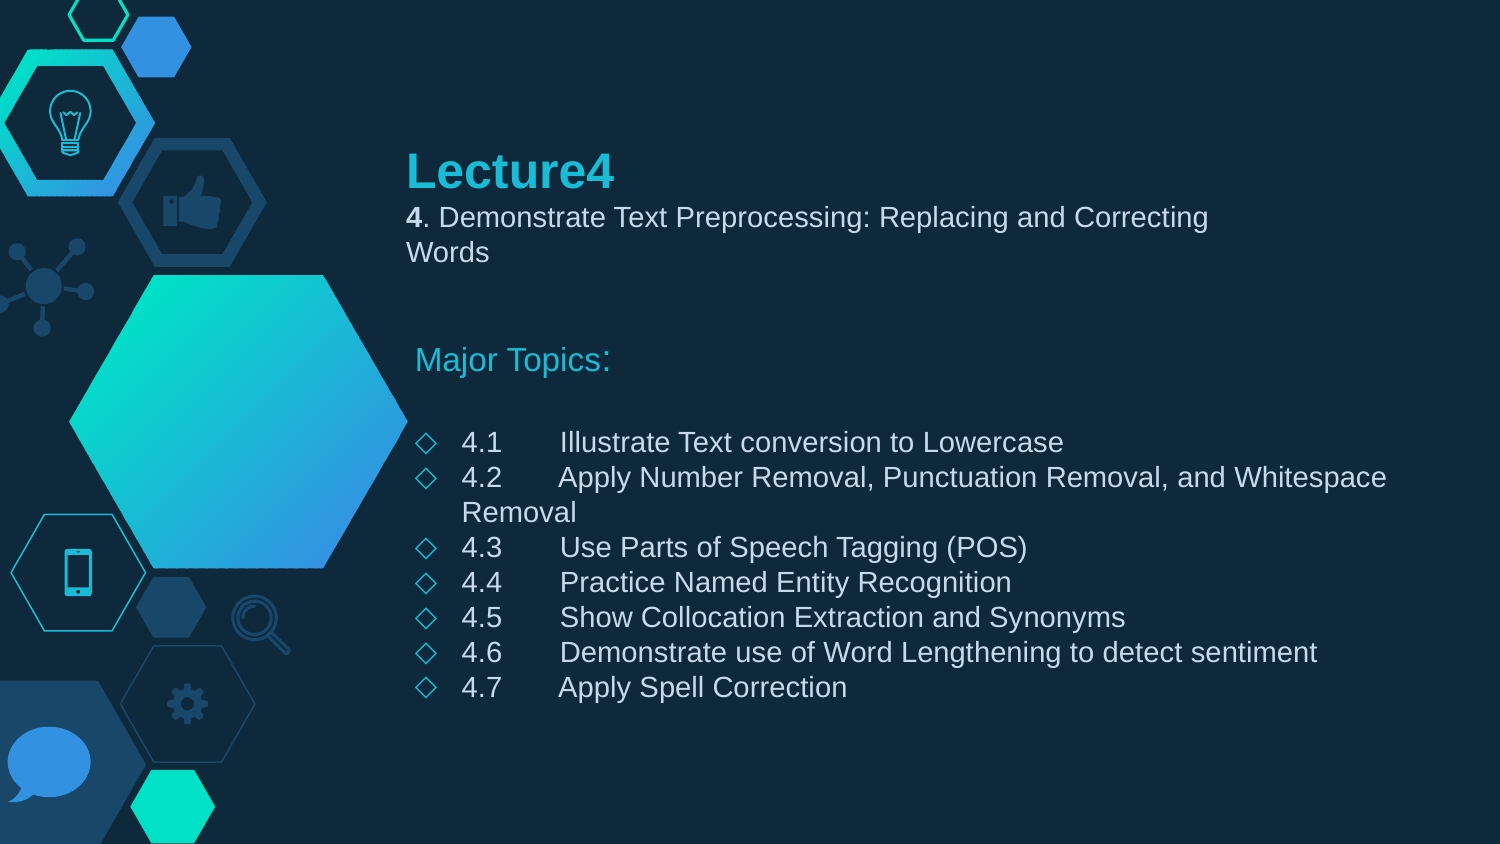

# Lecture4 4. Demonstrate Text Preprocessing: Replacing and Correcting Words
Major Topics:

4.1       Illustrate Text conversion to Lowercase
4.2       Apply Number Removal, Punctuation Removal, and Whitespace Removal
4.3       Use Parts of Speech Tagging (POS)
4.4       Practice Named Entity Recognition
4.5       Show Collocation Extraction and Synonyms
4.6       Demonstrate use of Word Lengthening to detect sentiment
4.7       Apply Spell Correction